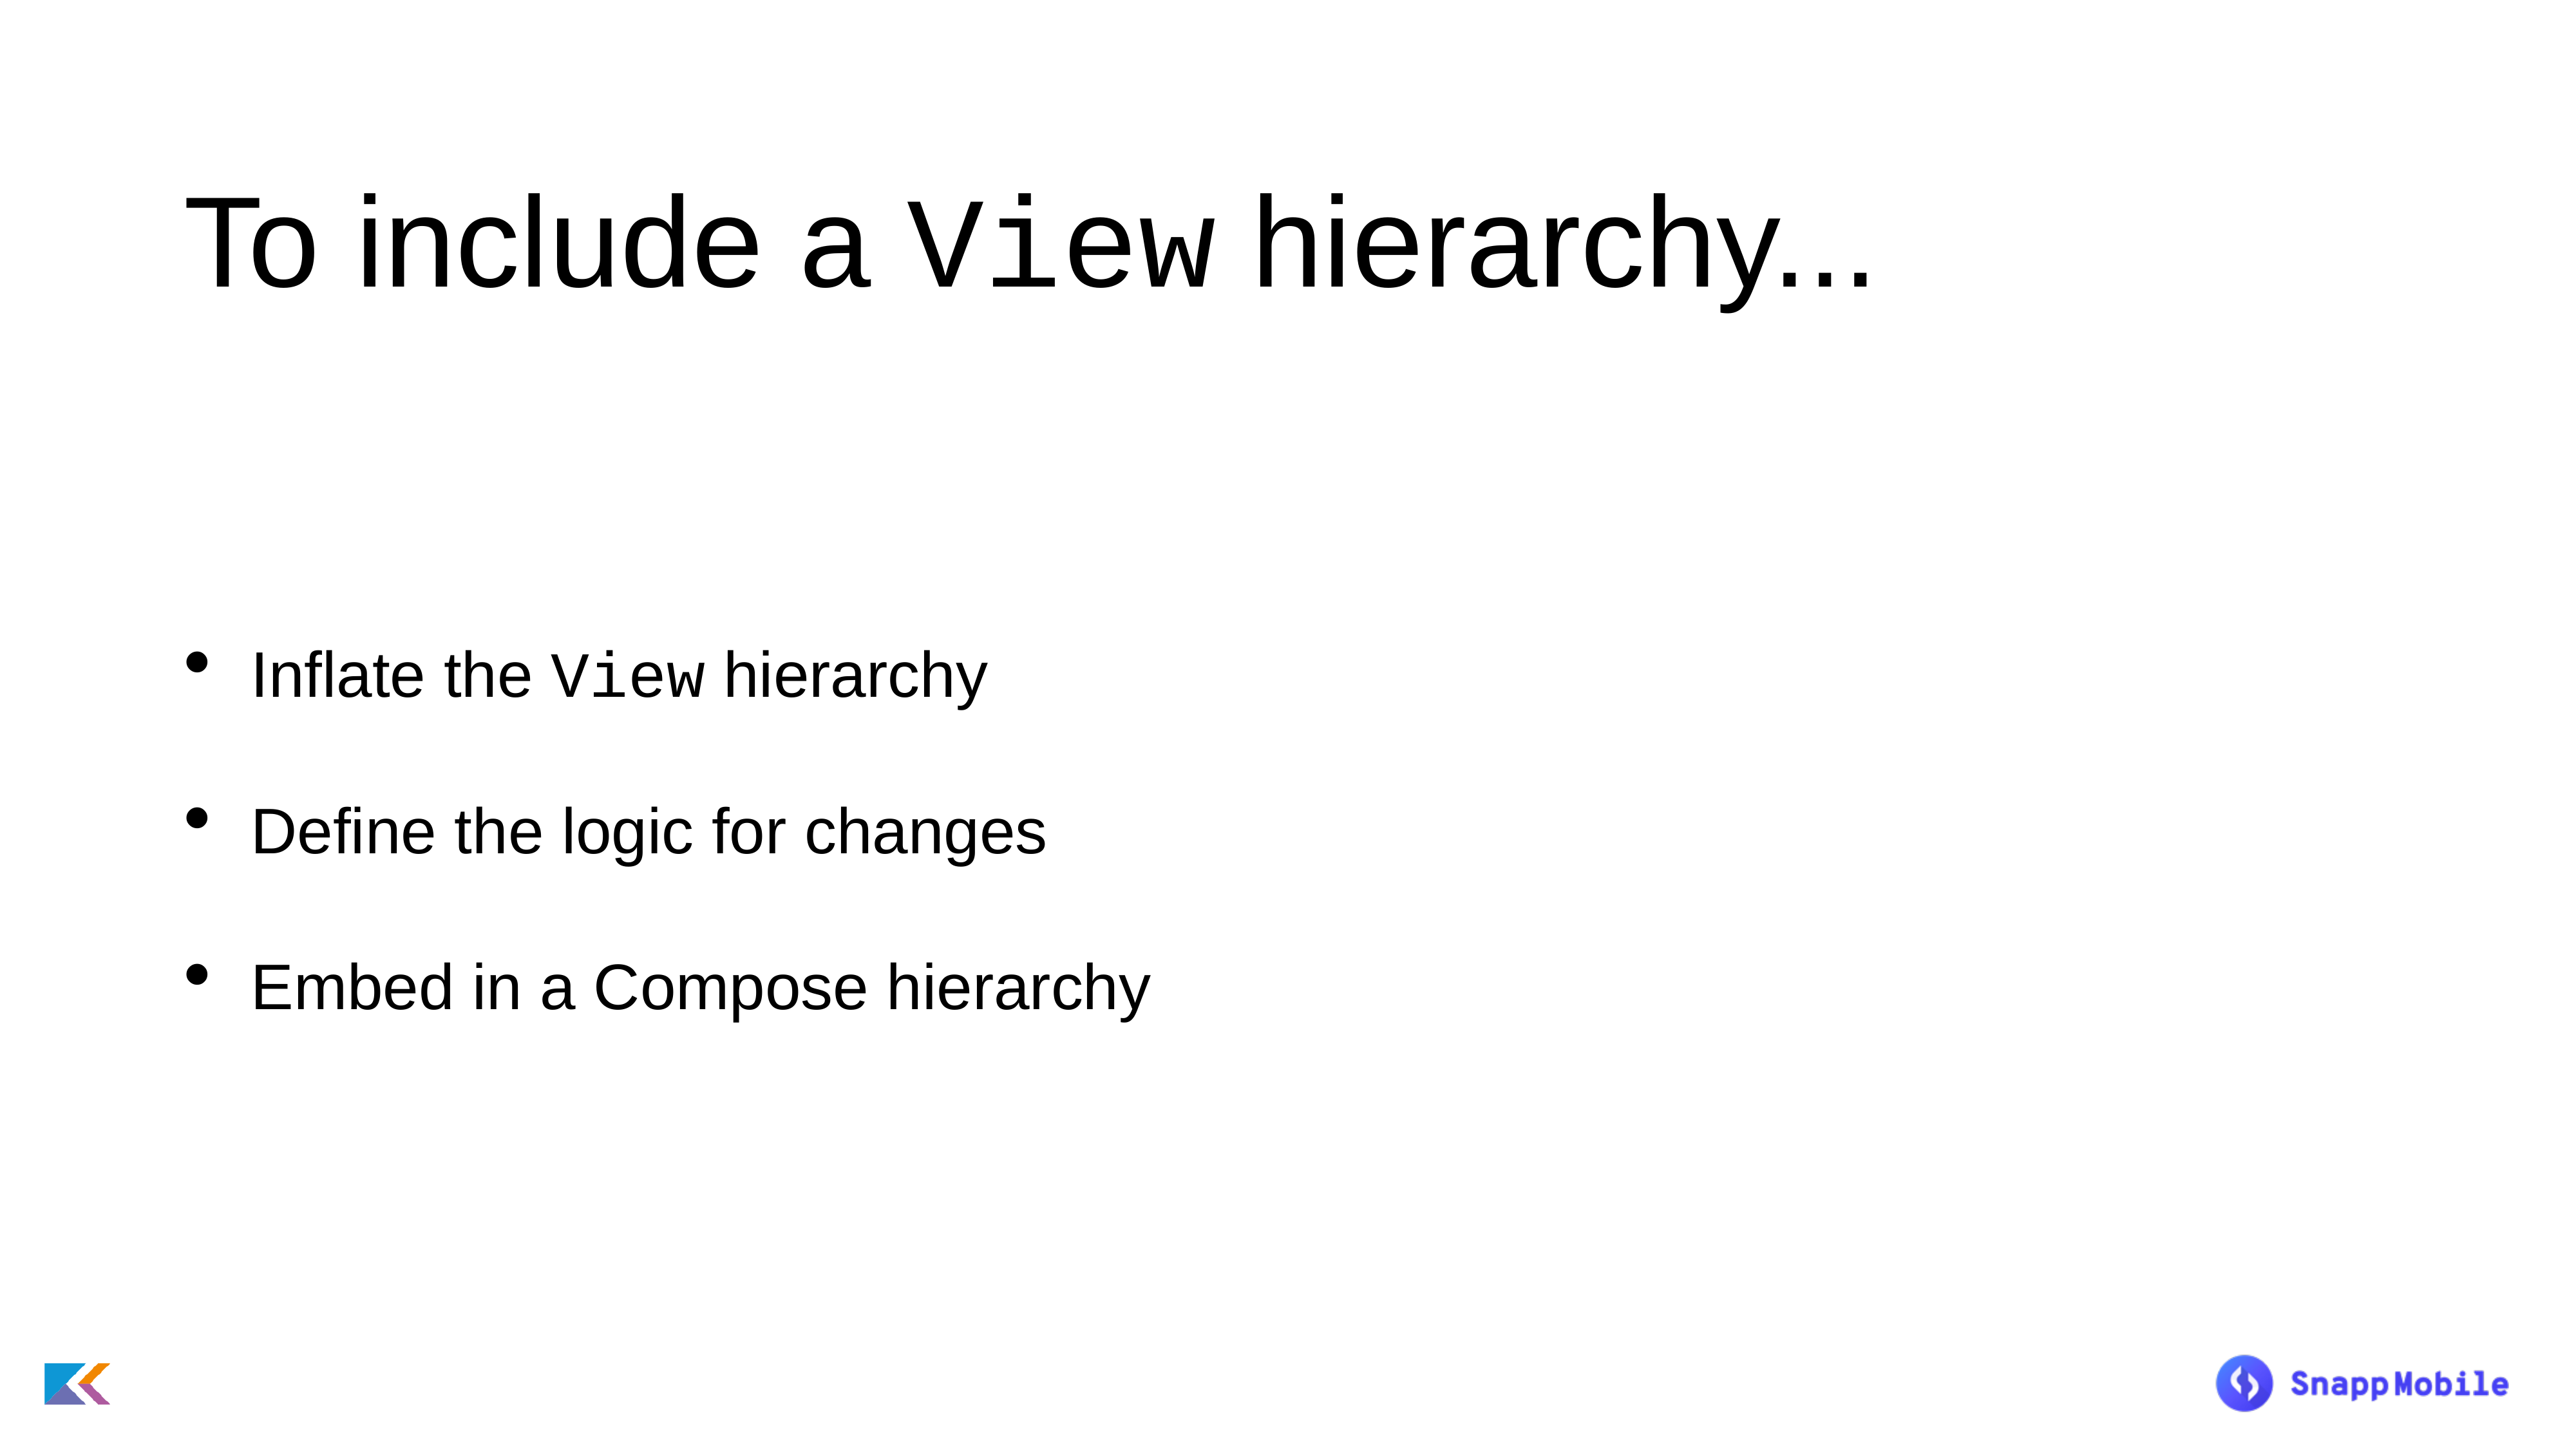

# To include a View hierarchy...
Inflate the View hierarchy
Define the logic for changes
Embed in a Compose hierarchy